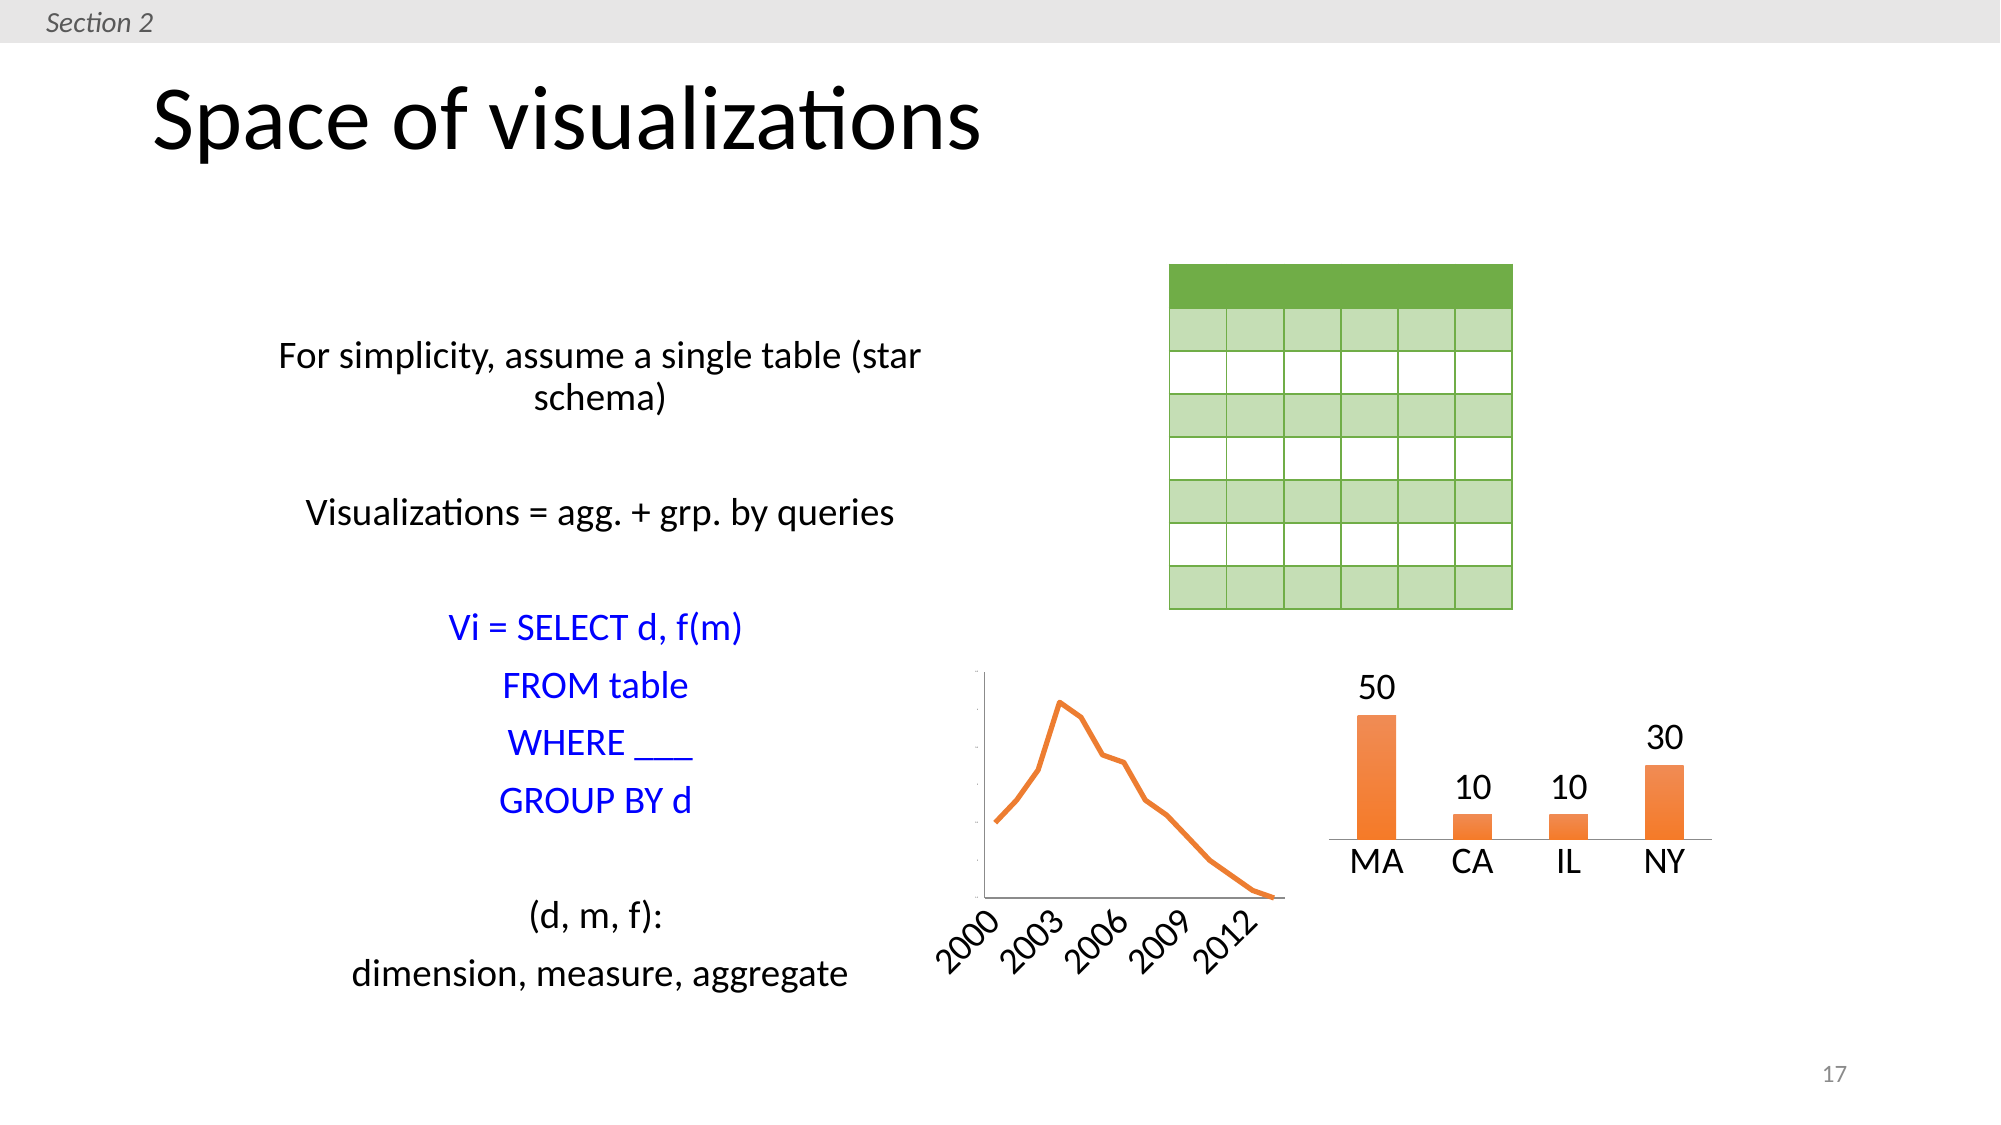

Section 2
# Space of visualizations

For simplicity, assume a single table (star schema)

Visualizations = agg. + grp. by queries

Vi = SELECT d, f(m)
FROM table
WHERE ___
GROUP BY d

(d, m, f):
dimension, measure, aggregate

|  |  |  |  |  |  |
| --- | --- | --- | --- | --- | --- |
|  |  |  |  |  |  |
|  |  |  |  |  |  |
|  |  |  |  |  |  |
|  |  |  |  |  |  |
|  |  |  |  |  |  |
|  |  |  |  |  |  |
|  |  |  |  |  |  |

### Chart

| Category | Series 2 |
|---|---|
| MA | 50.0 |
| CA | 10.0 |
| IL | 10.0 |
| NY | 30.0 |

### Chart

| Category |
|---|

### Chart

| Category | Series 2 |
|---|---|
| 2000.0 | 2.5 |
| 2001.0 | 2.8 |
| 2002.0 | 3.2 |
| 2003.0 | 4.1 |
| 2004.0 | 3.9 |
| 2005.0 | 3.4 |
| 2006.0 | 3.3 |
| 2007.0 | 2.8 |
| 2008.0 | 2.6 |
| 2009.0 | 2.3 |
| 2010.0 | 2.0 |
| 2011.0 | 1.8 |
| 2012.0 | 1.6 |
| 2013.0 | 1.5 |

### Chart

| Category |
|---|
17